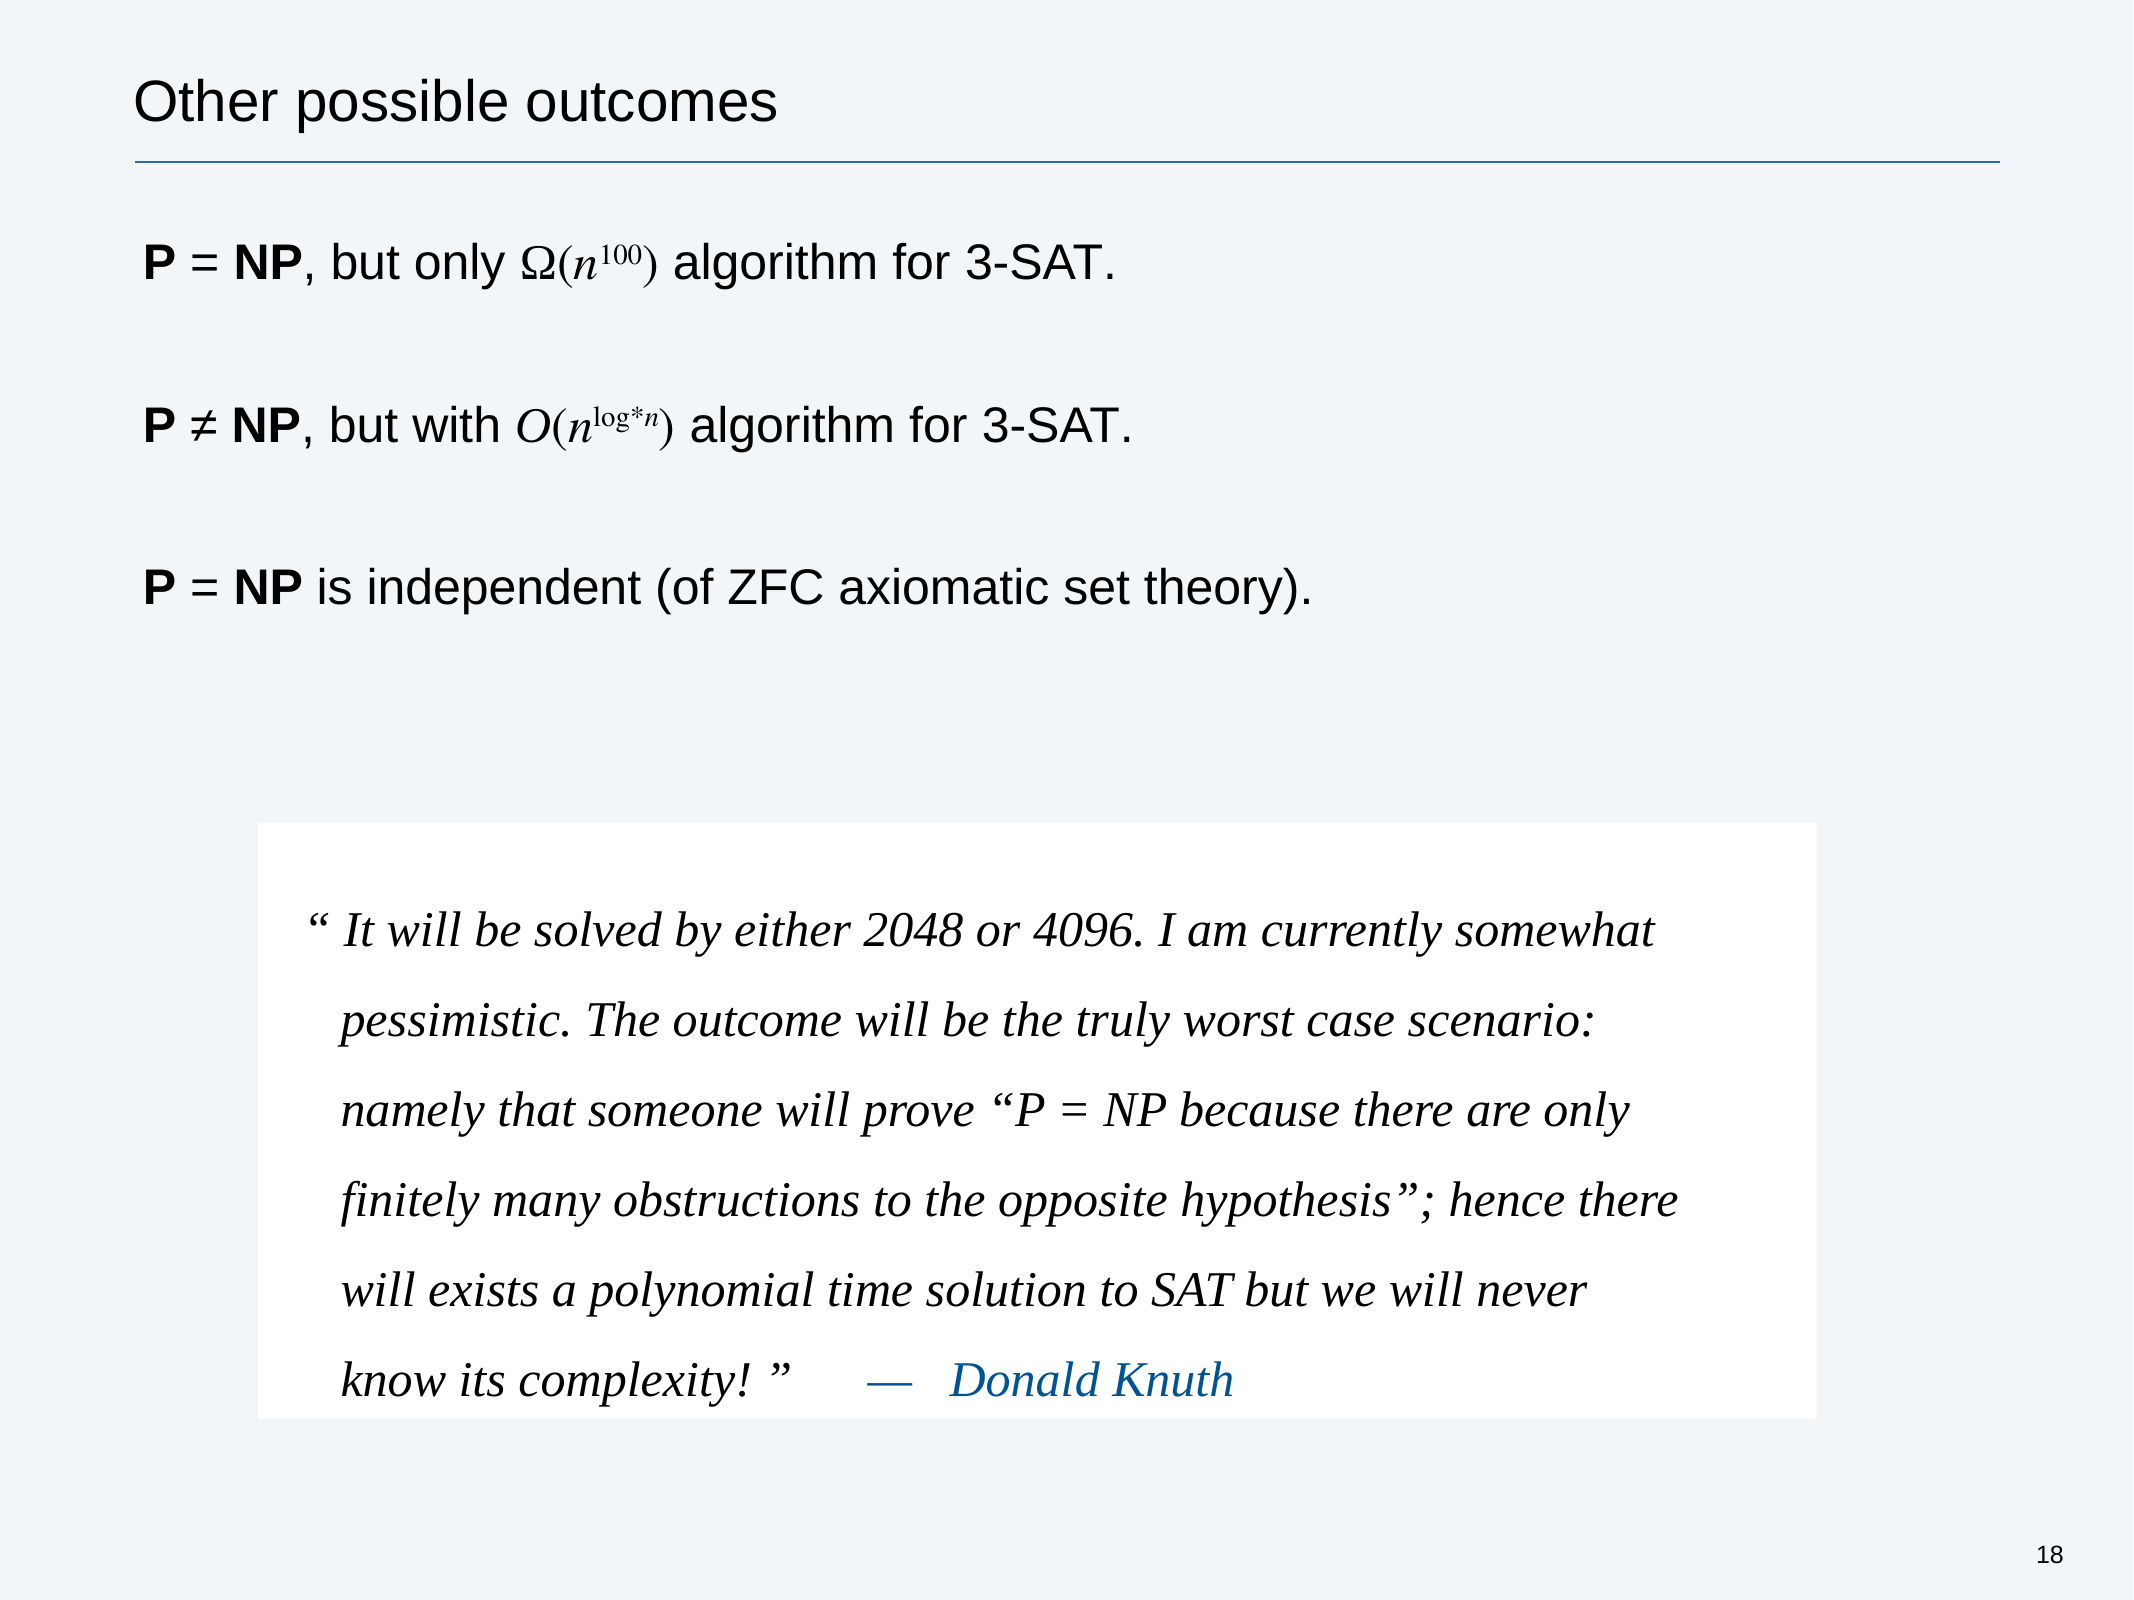

# Other possible outcomes
P = NP, but only Ω(n100) algorithm for 3-Sat.
P ≠ NP, but with O(nlog*n) algorithm for 3-Sat.
P = NP is independent (of ZFC axiomatic set theory).
“ It will be solved by either 2048 or 4096. I am currently somewhat
   pessimistic. The outcome will be the truly worst case scenario:
   namely that someone will prove “P = NP because there are only
   finitely many obstructions to the opposite hypothesis”; hence there
   will exists a polynomial time solution to SAT but we will never
   know its complexity! ”      —   Donald Knuth
18